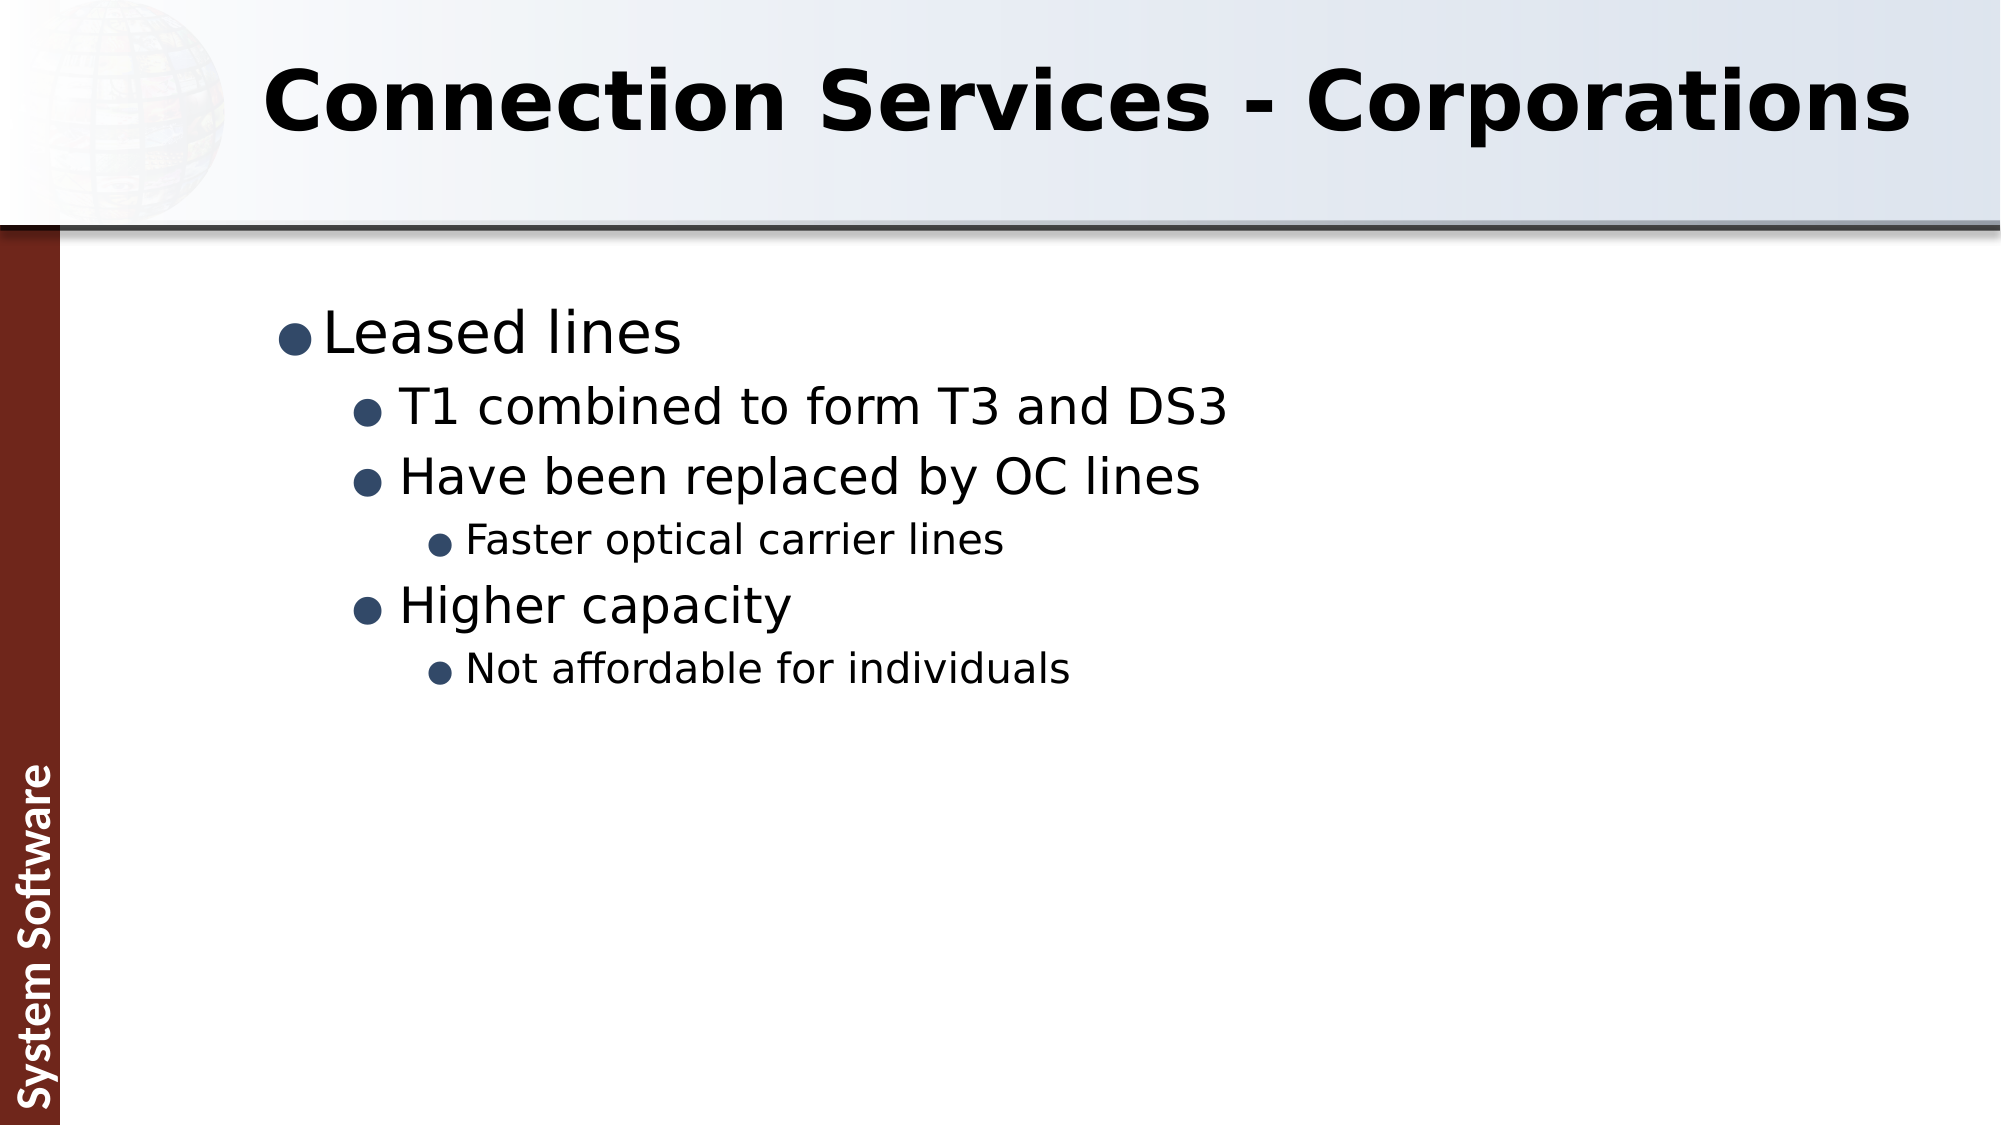

# Connection Services - Corporations
Leased lines
T1 combined to form T3 and DS3
Have been replaced by OC lines
Faster optical carrier lines
Higher capacity
Not affordable for individuals